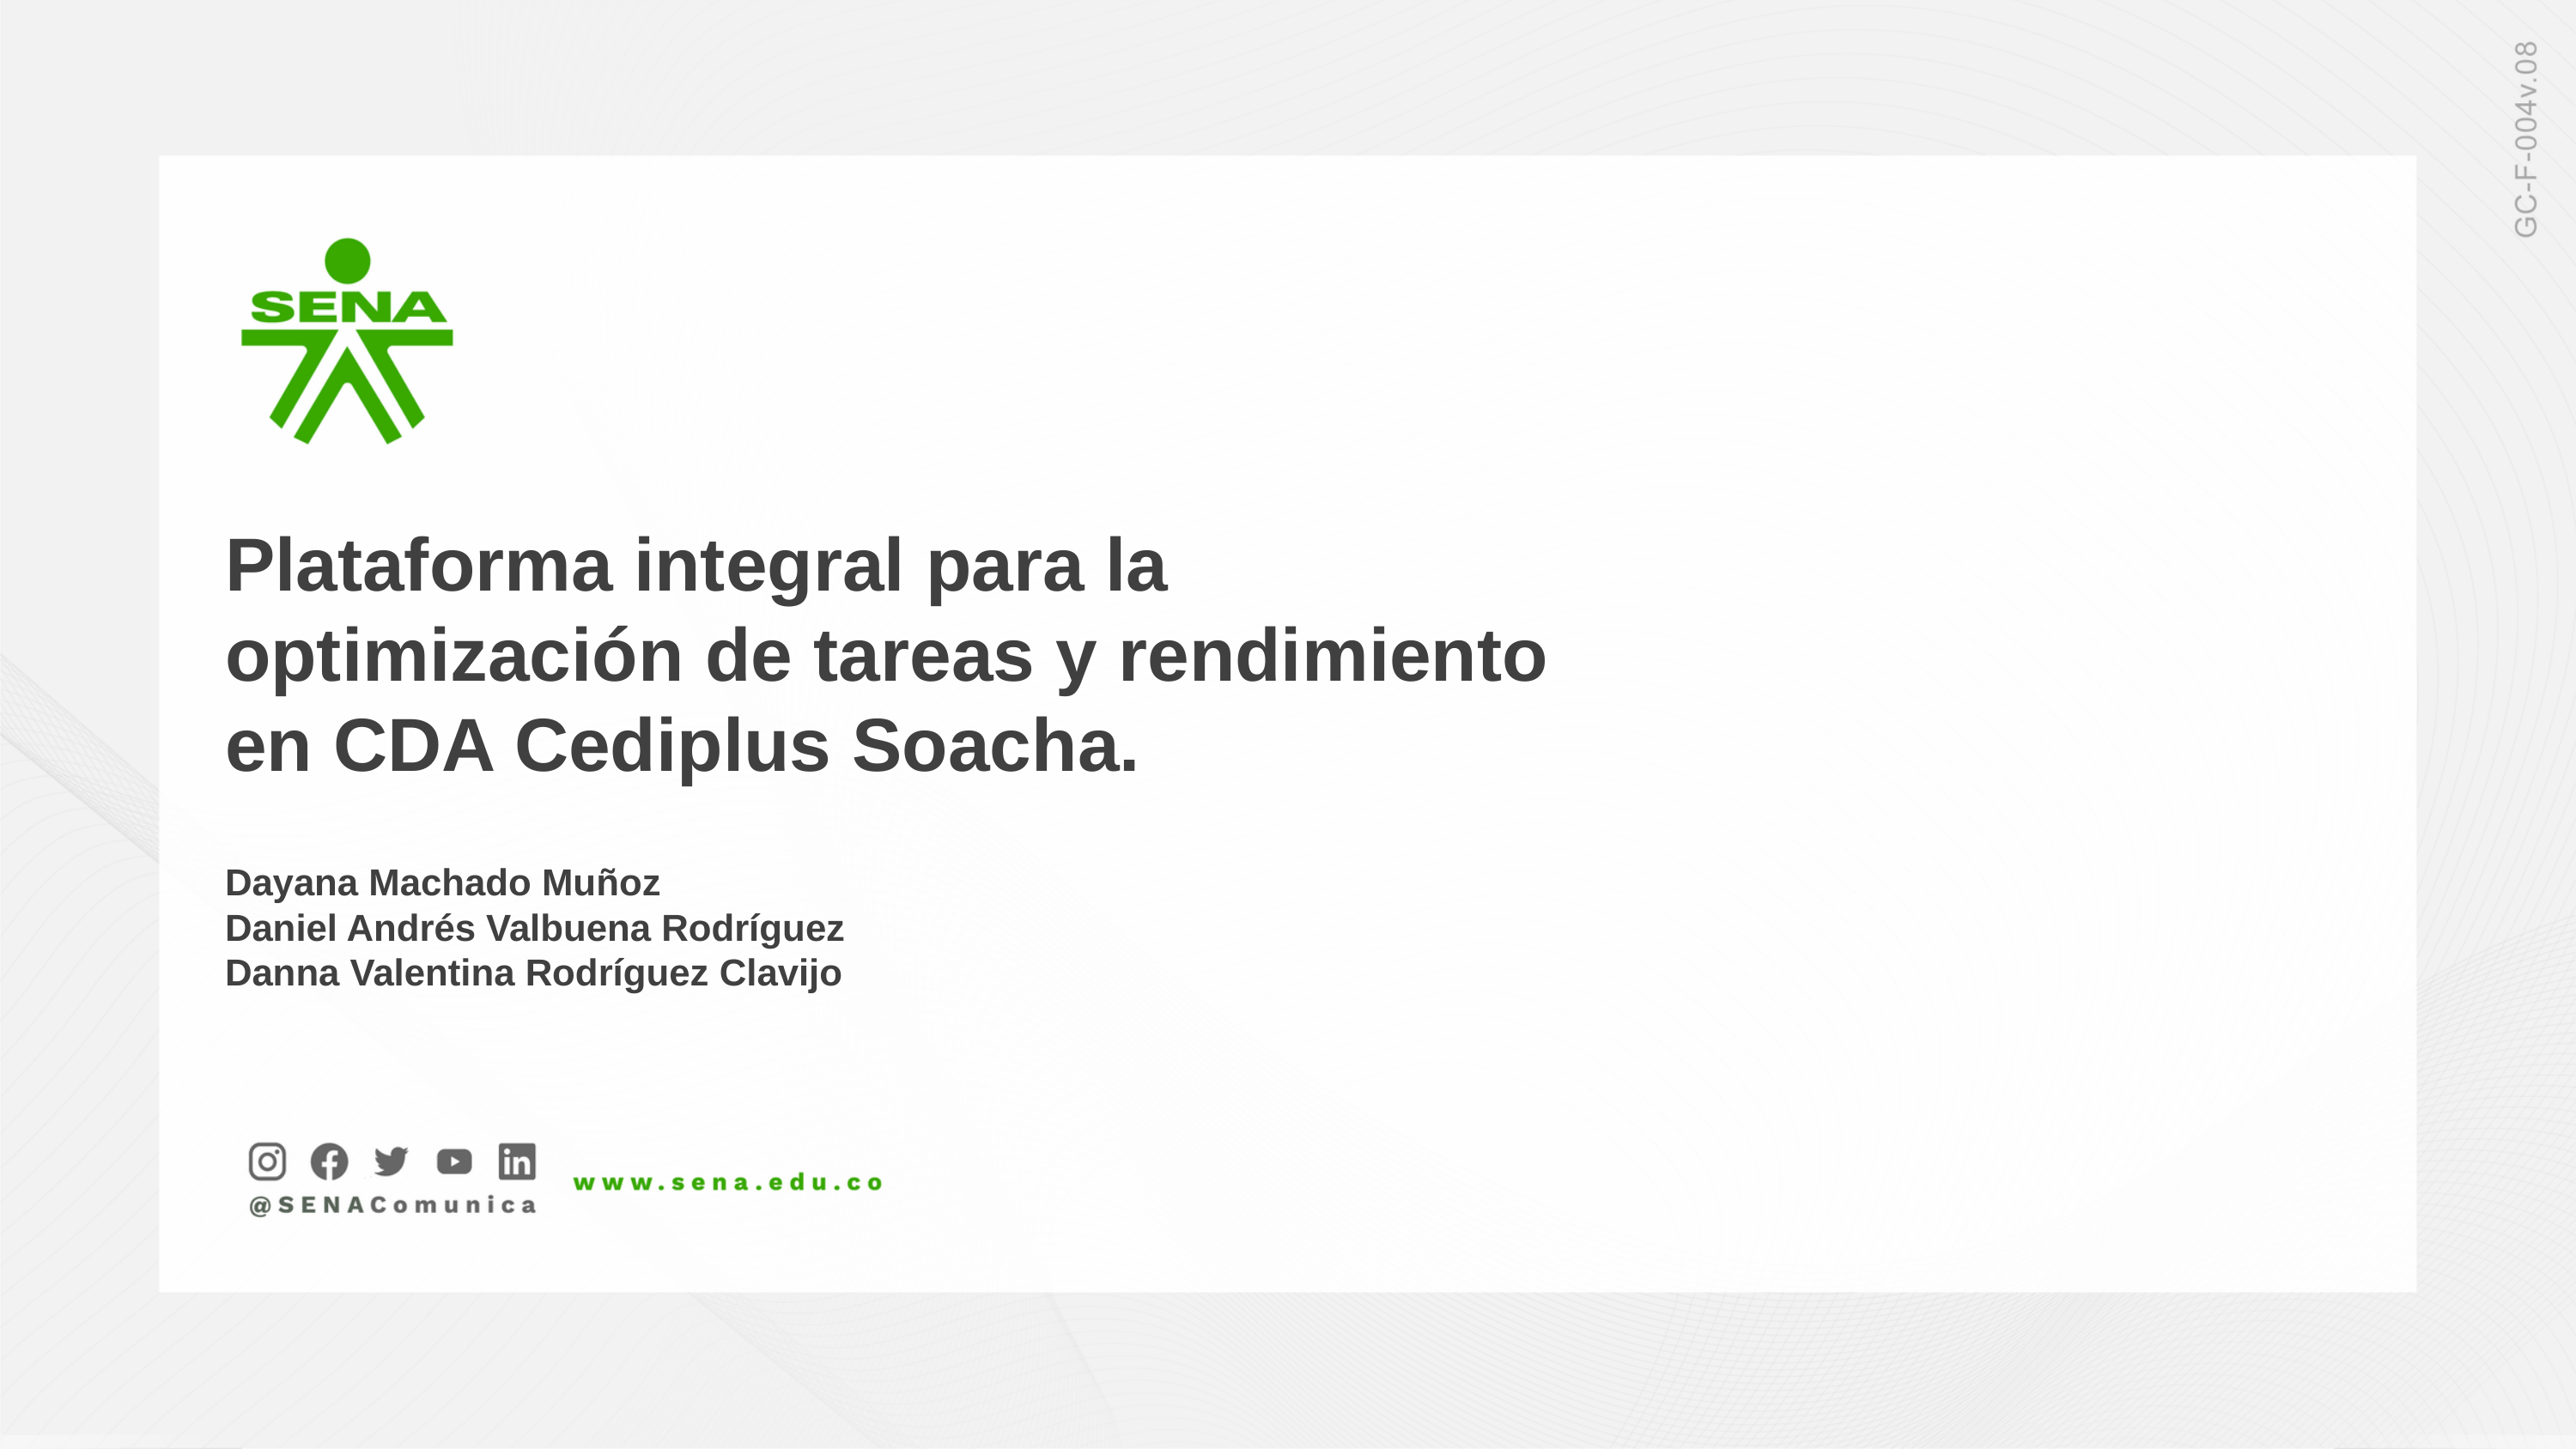

Plataforma integral para la optimización de tareas y rendimiento en CDA Cediplus Soacha.
Dayana Machado Muñoz
Daniel Andrés Valbuena Rodríguez
Danna Valentina Rodríguez Clavijo